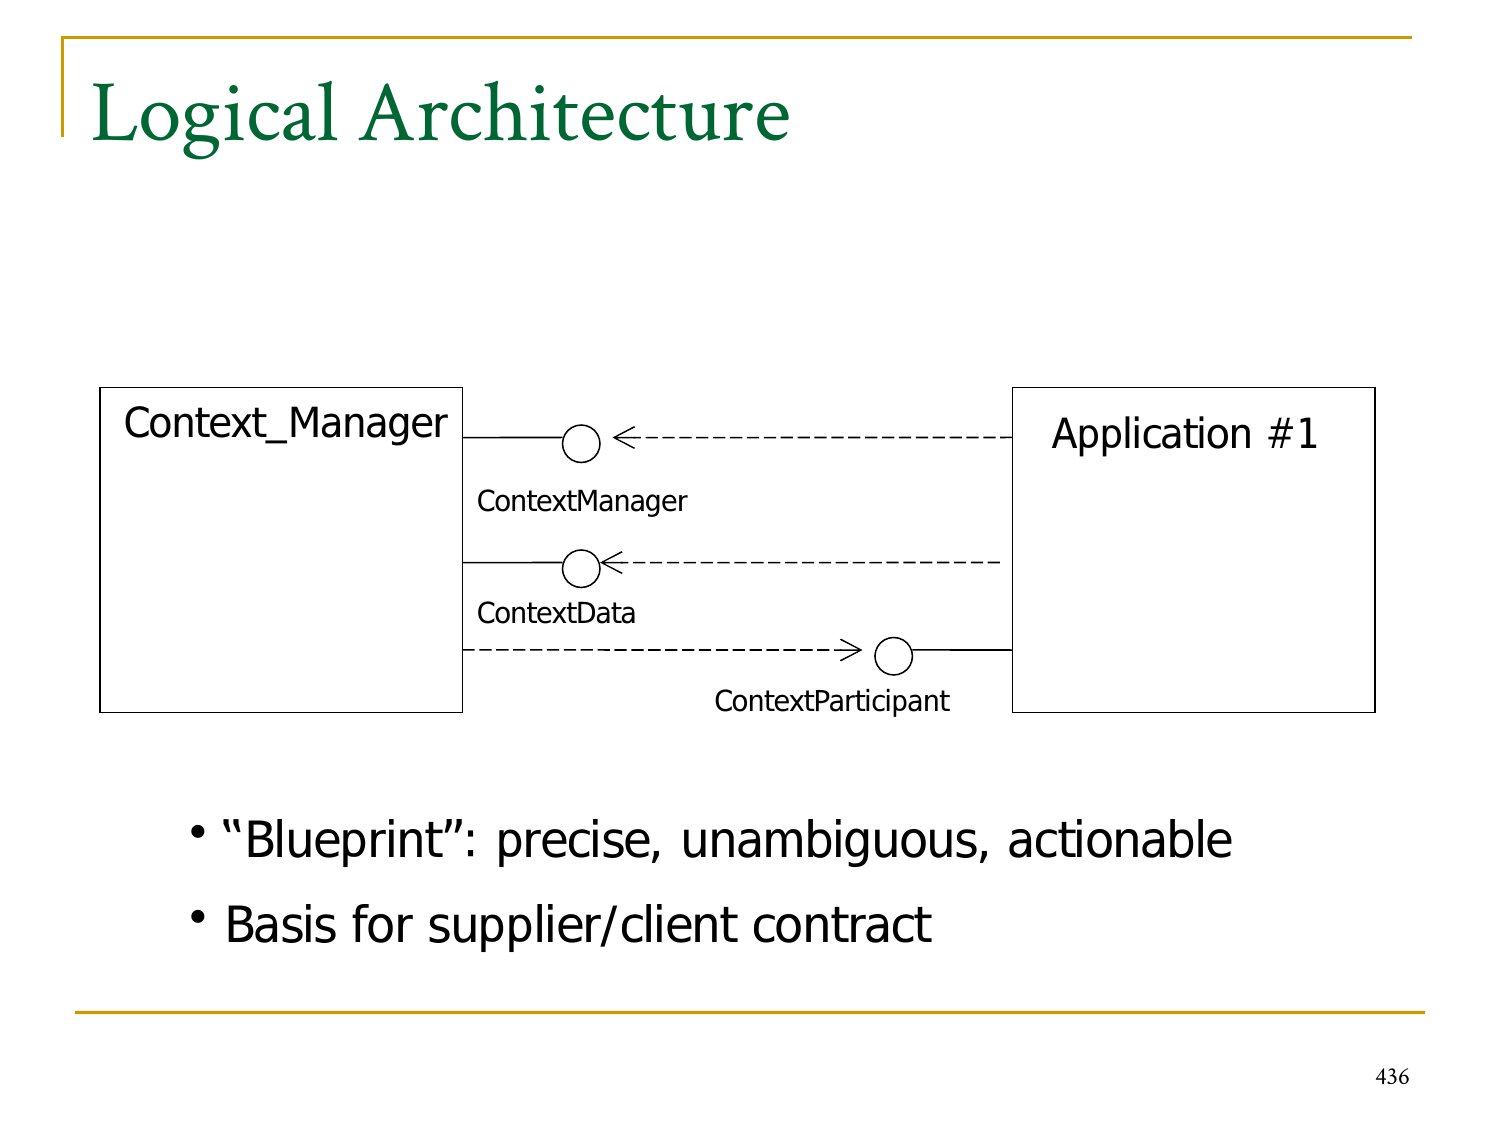

# Logical Architecture

Context_Manager

Application #1

ContextManager

ContextData

ContextParticipant
“Blueprint”: precise, unambiguous, actionable
Basis for supplier/client contract
436